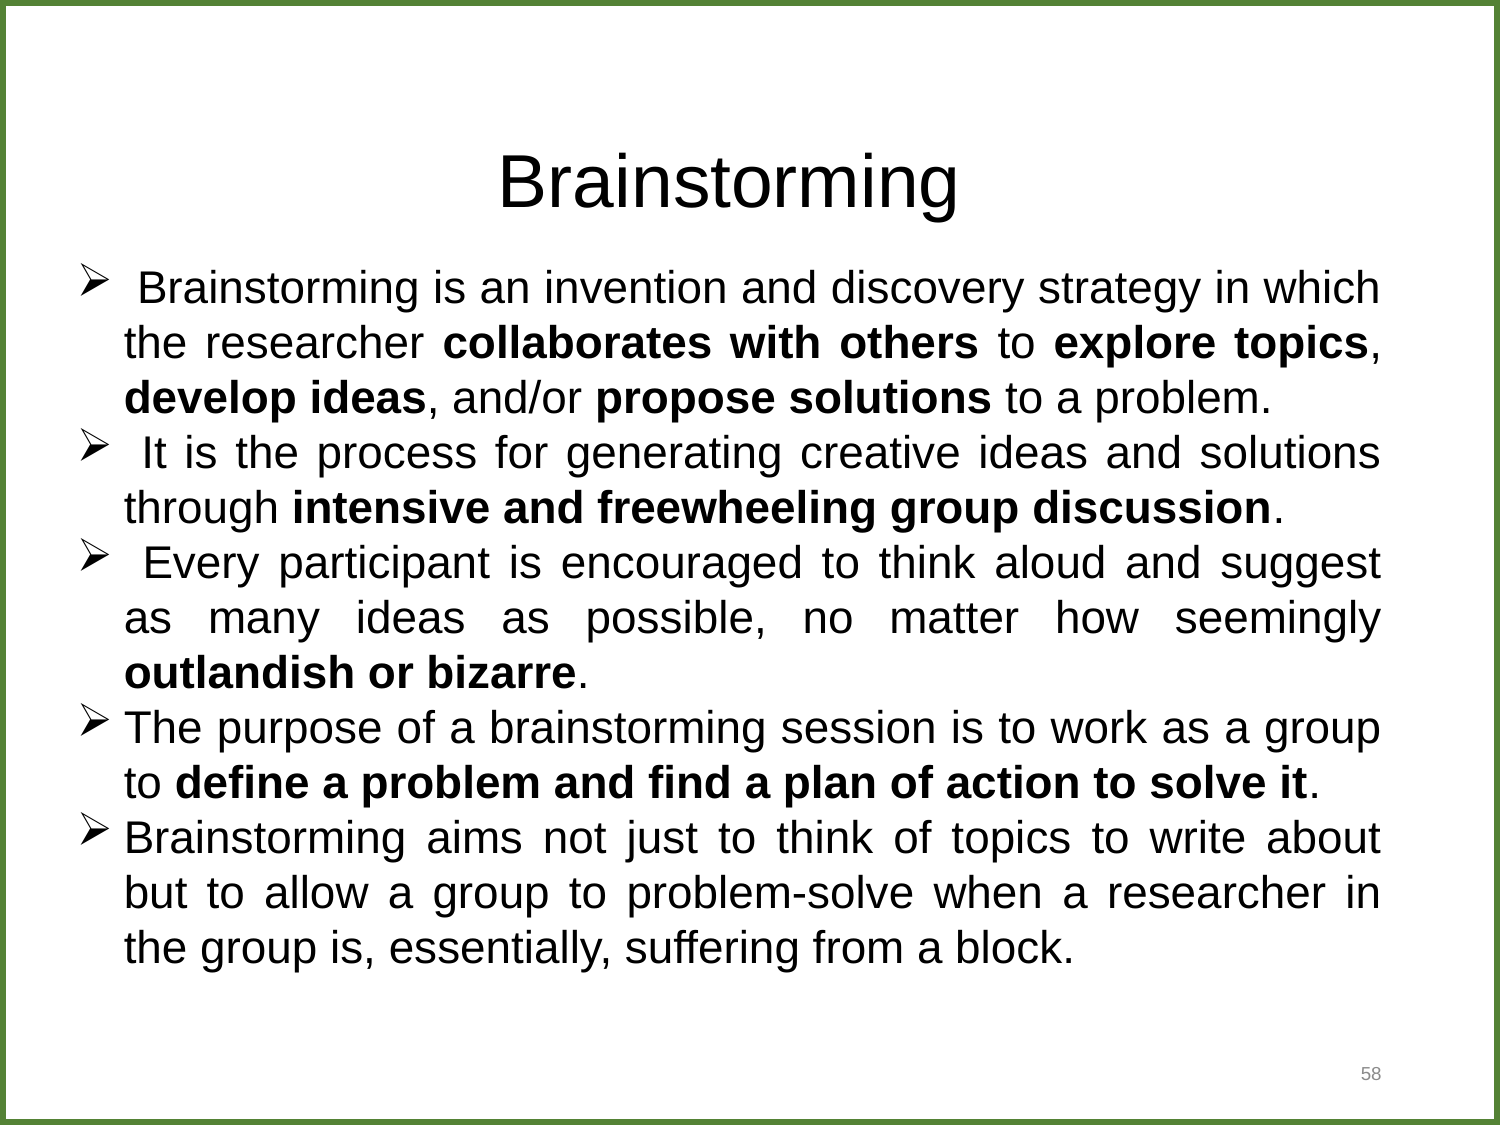

Brainstorming

 Brainstorming is an invention and discovery strategy in which the researcher collaborates with others to explore topics, develop ideas, and/or propose solutions to a problem.
 It is the process for generating creative ideas and solutions through intensive and freewheeling group discussion.
 Every participant is encouraged to think aloud and suggest as many ideas as possible, no matter how seemingly outlandish or bizarre.
The purpose of a brainstorming session is to work as a group to define a problem and find a plan of action to solve it.
Brainstorming aims not just to think of topics to write about but to allow a group to problem-solve when a researcher in the group is, essentially, suffering from a block.

58